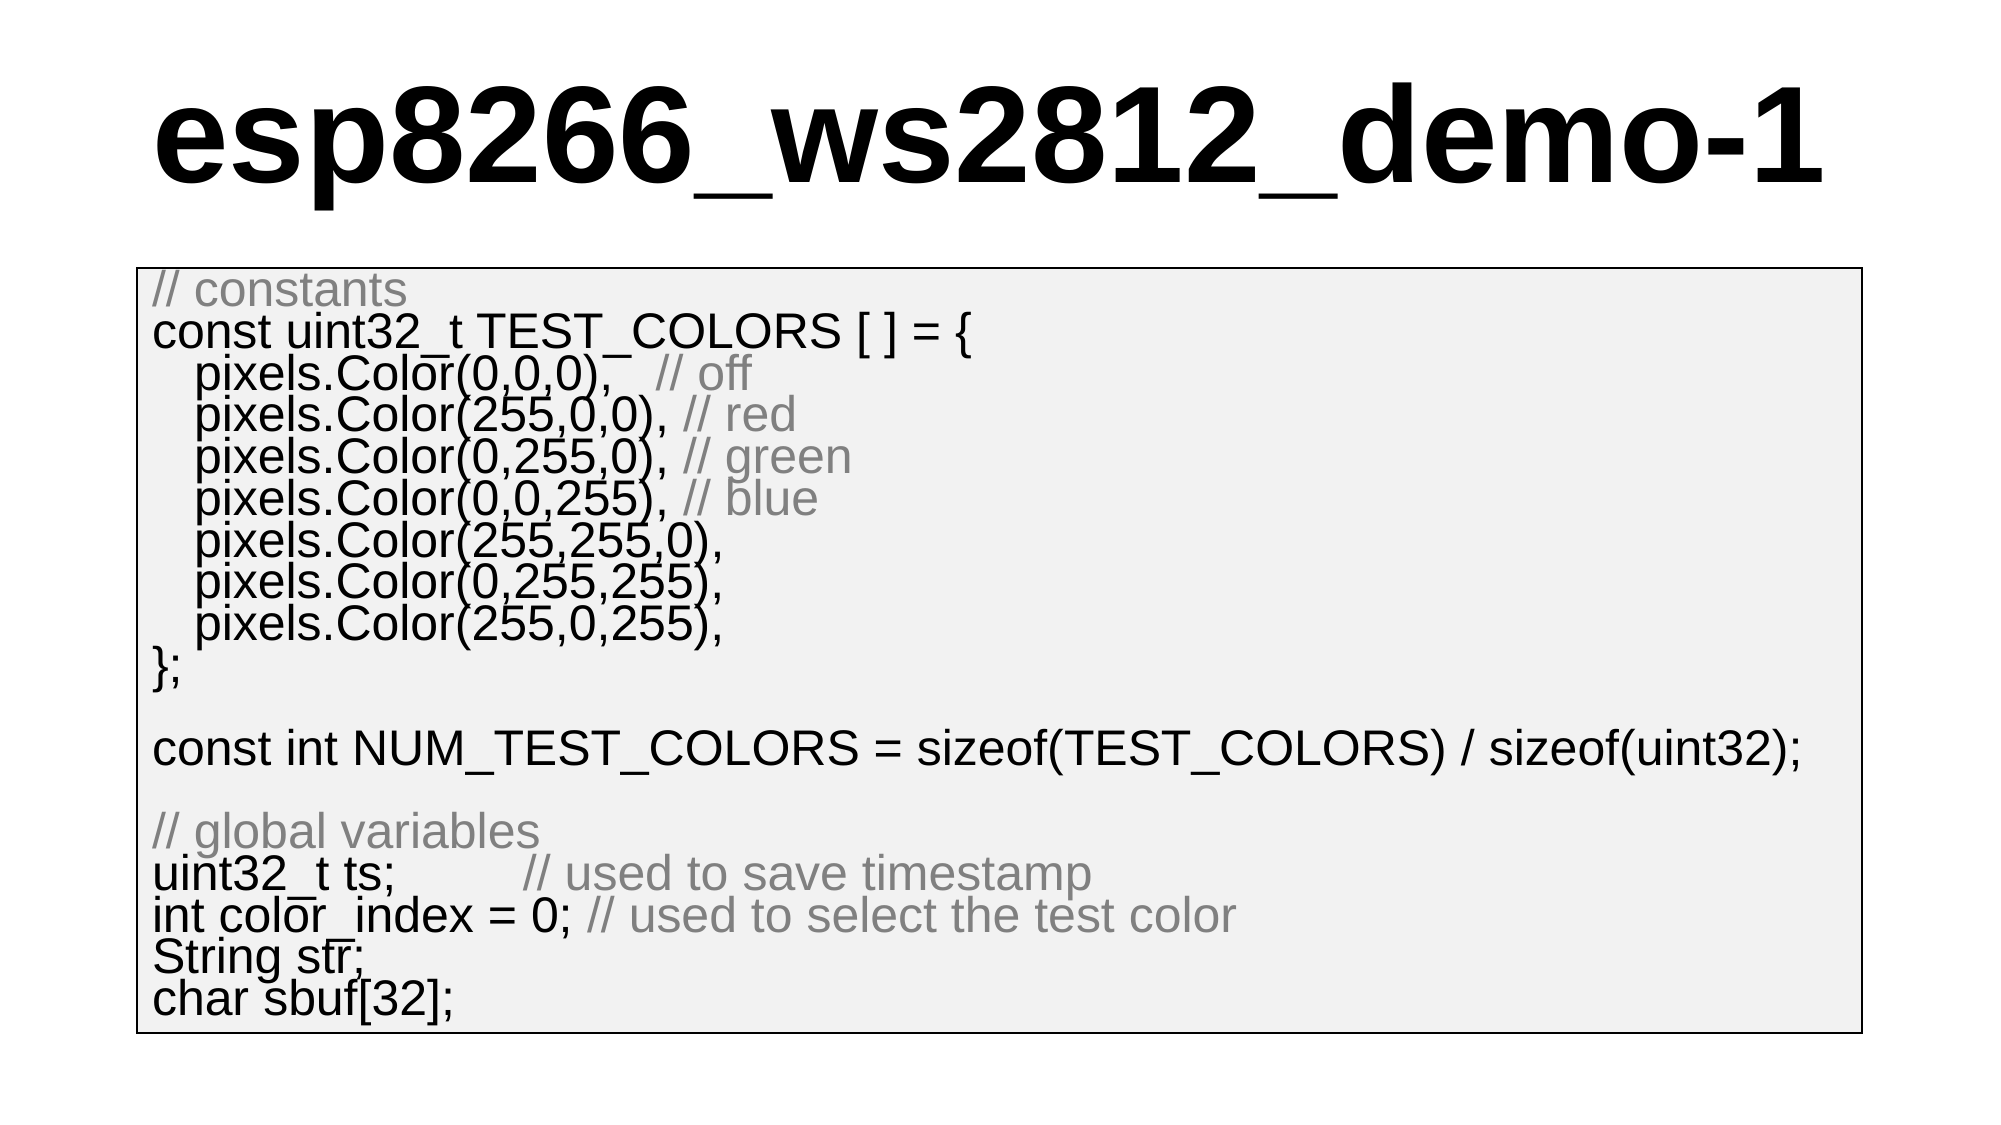

# esp8266_ws2812_demo-1
// constants
const uint32_t TEST_COLORS [ ] = {
   pixels.Color(0,0,0),   // off
   pixels.Color(255,0,0), // red
   pixels.Color(0,255,0), // green
   pixels.Color(0,0,255), // blue
   pixels.Color(255,255,0),
   pixels.Color(0,255,255),
   pixels.Color(255,0,255),
};

const int NUM_TEST_COLORS = sizeof(TEST_COLORS) / sizeof(uint32);

// global variables
uint32_t ts;         // used to save timestamp
int color_index = 0; // used to select the test color
String str;
char sbuf[32];